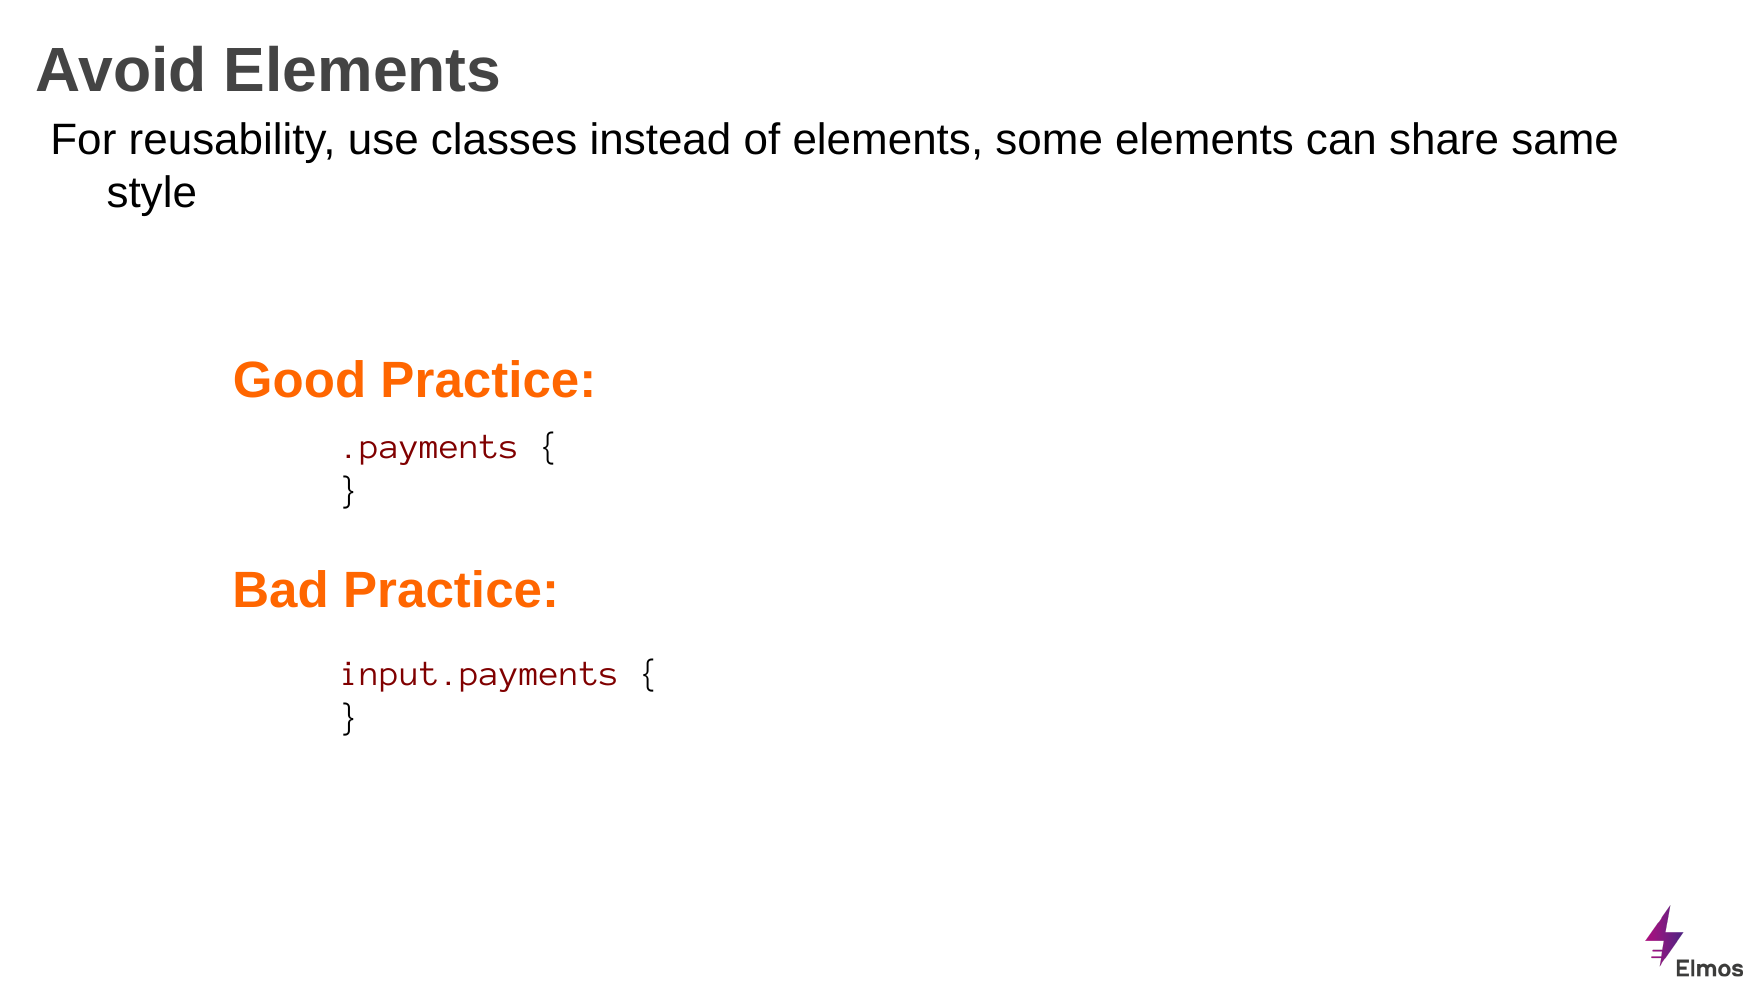

# Avoid Elements
For reusability, use classes instead of elements, some elements can share same style
Good Practice:
.payments {
}
Bad Practice:
input.payments {
}